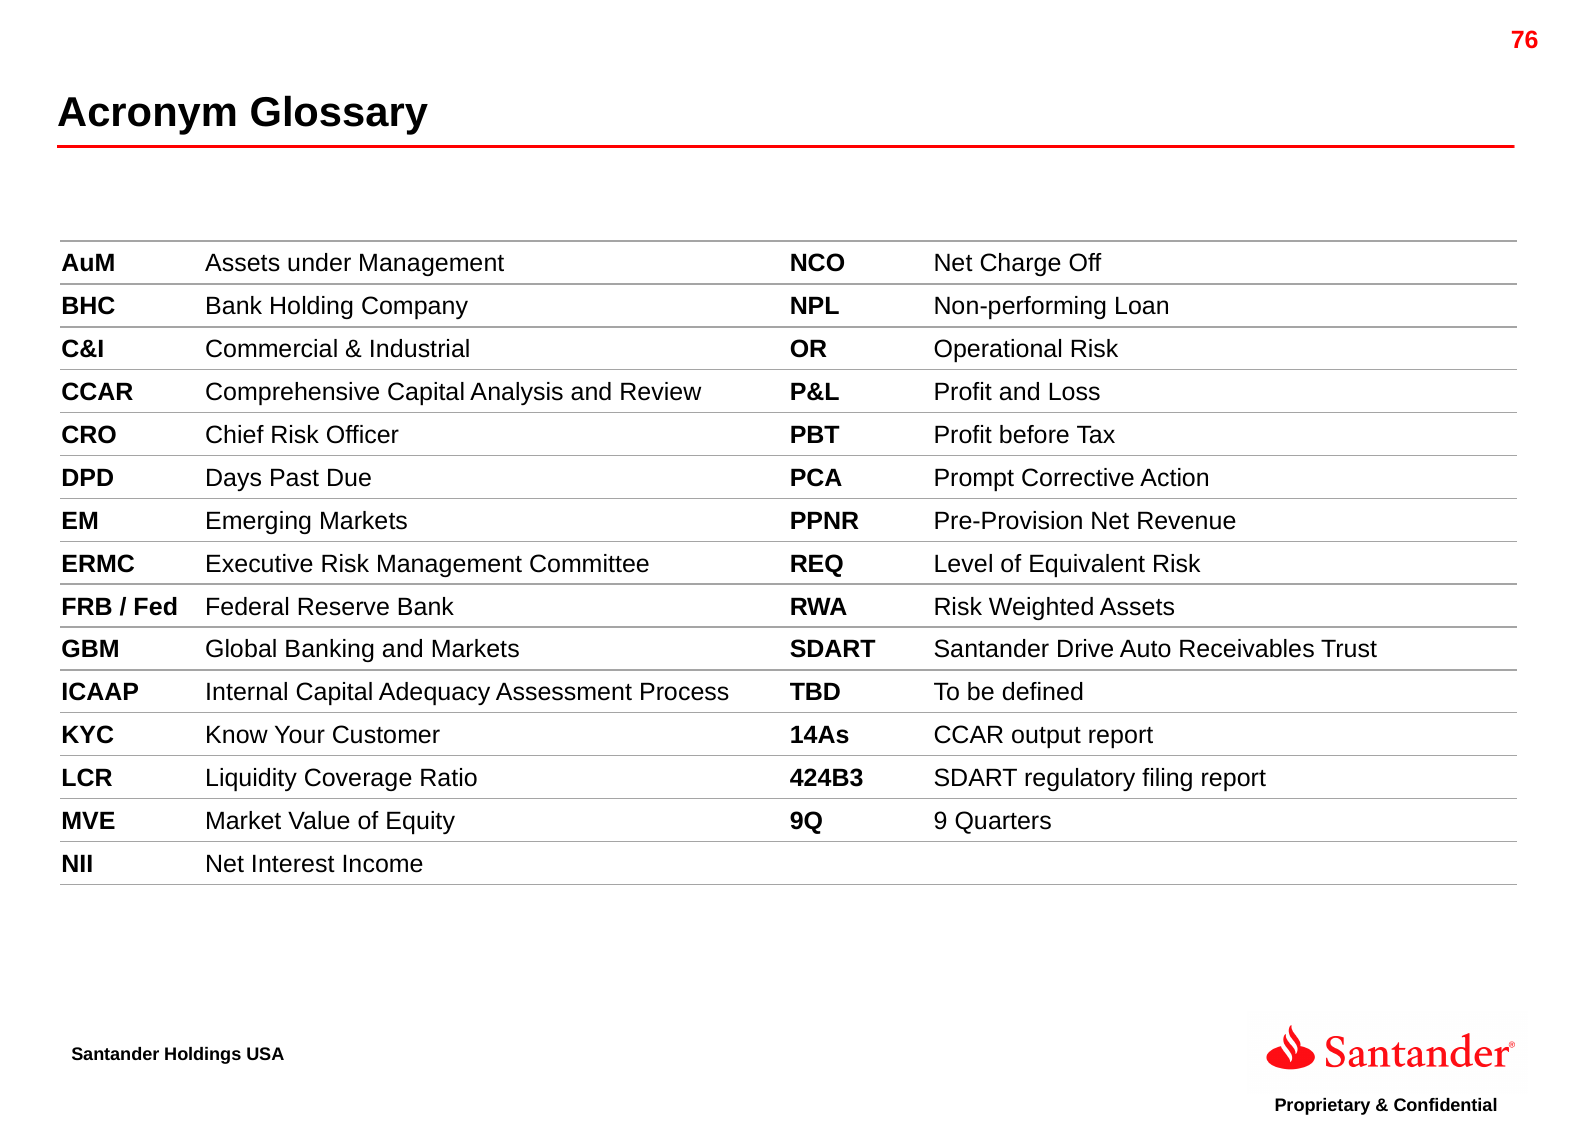

Acronym Glossary
| AuM | Assets under Management | NCO | Net Charge Off |
| --- | --- | --- | --- |
| BHC | Bank Holding Company | NPL | Non-performing Loan |
| C&I | Commercial & Industrial | OR | Operational Risk |
| CCAR | Comprehensive Capital Analysis and Review | P&L | Profit and Loss |
| CRO | Chief Risk Officer | PBT | Profit before Tax |
| DPD | Days Past Due | PCA | Prompt Corrective Action |
| EM | Emerging Markets | PPNR | Pre-Provision Net Revenue |
| ERMC | Executive Risk Management Committee | REQ | Level of Equivalent Risk |
| FRB / Fed | Federal Reserve Bank | RWA | Risk Weighted Assets |
| GBM | Global Banking and Markets | SDART | Santander Drive Auto Receivables Trust |
| ICAAP | Internal Capital Adequacy Assessment Process | TBD | To be defined |
| KYC | Know Your Customer | 14As | CCAR output report |
| LCR | Liquidity Coverage Ratio | 424B3 | SDART regulatory filing report |
| MVE | Market Value of Equity | 9Q | 9 Quarters |
| NII | Net Interest Income |  |  |